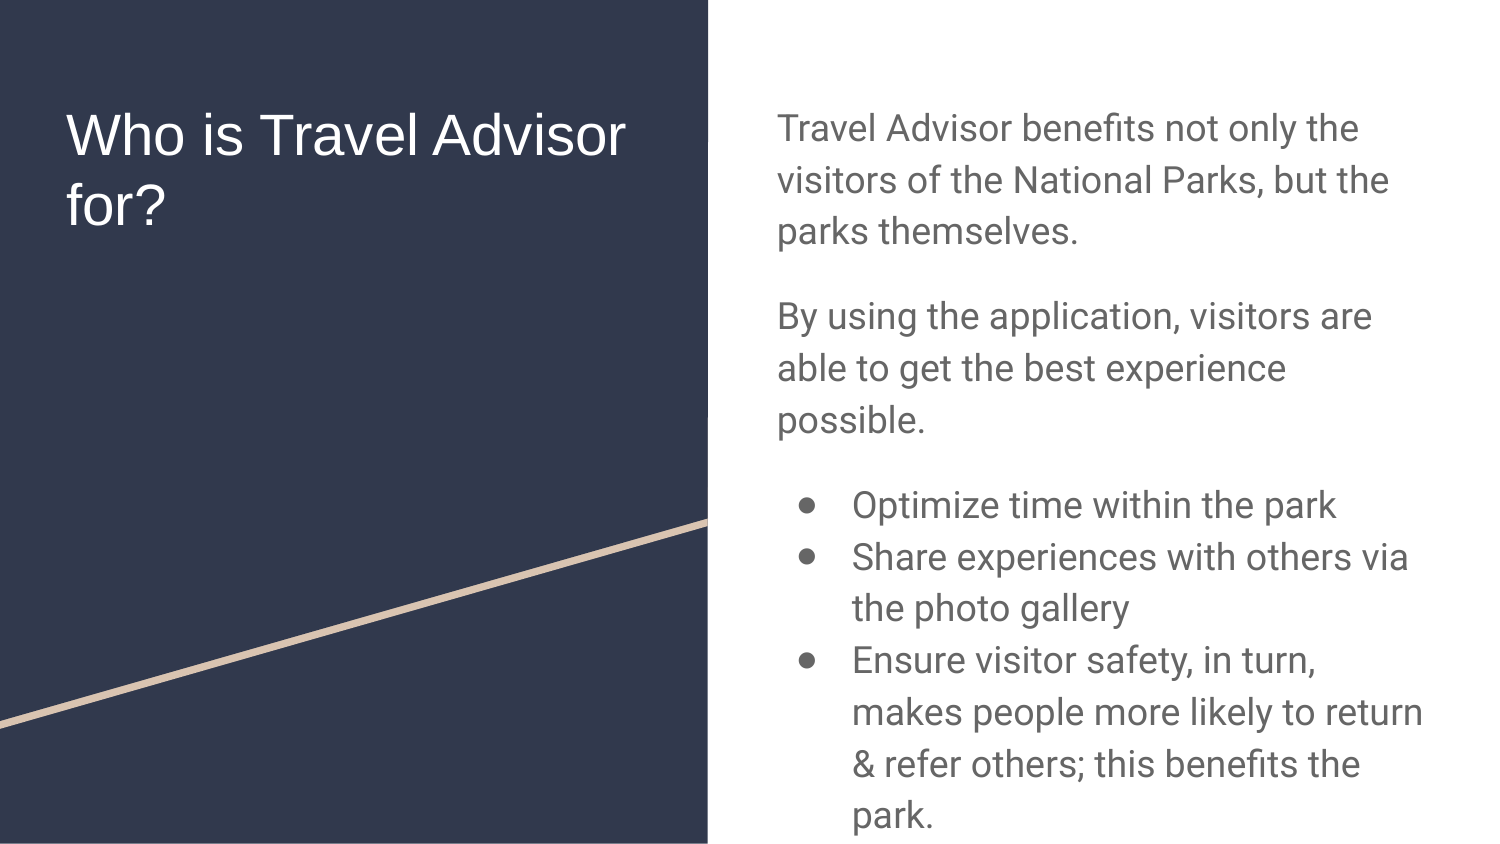

# Who is Travel Advisor for?
Travel Advisor benefits not only the visitors of the National Parks, but the parks themselves.
By using the application, visitors are able to get the best experience possible.
Optimize time within the park
Share experiences with others via the photo gallery
Ensure visitor safety, in turn, makes people more likely to return & refer others; this benefits the park.